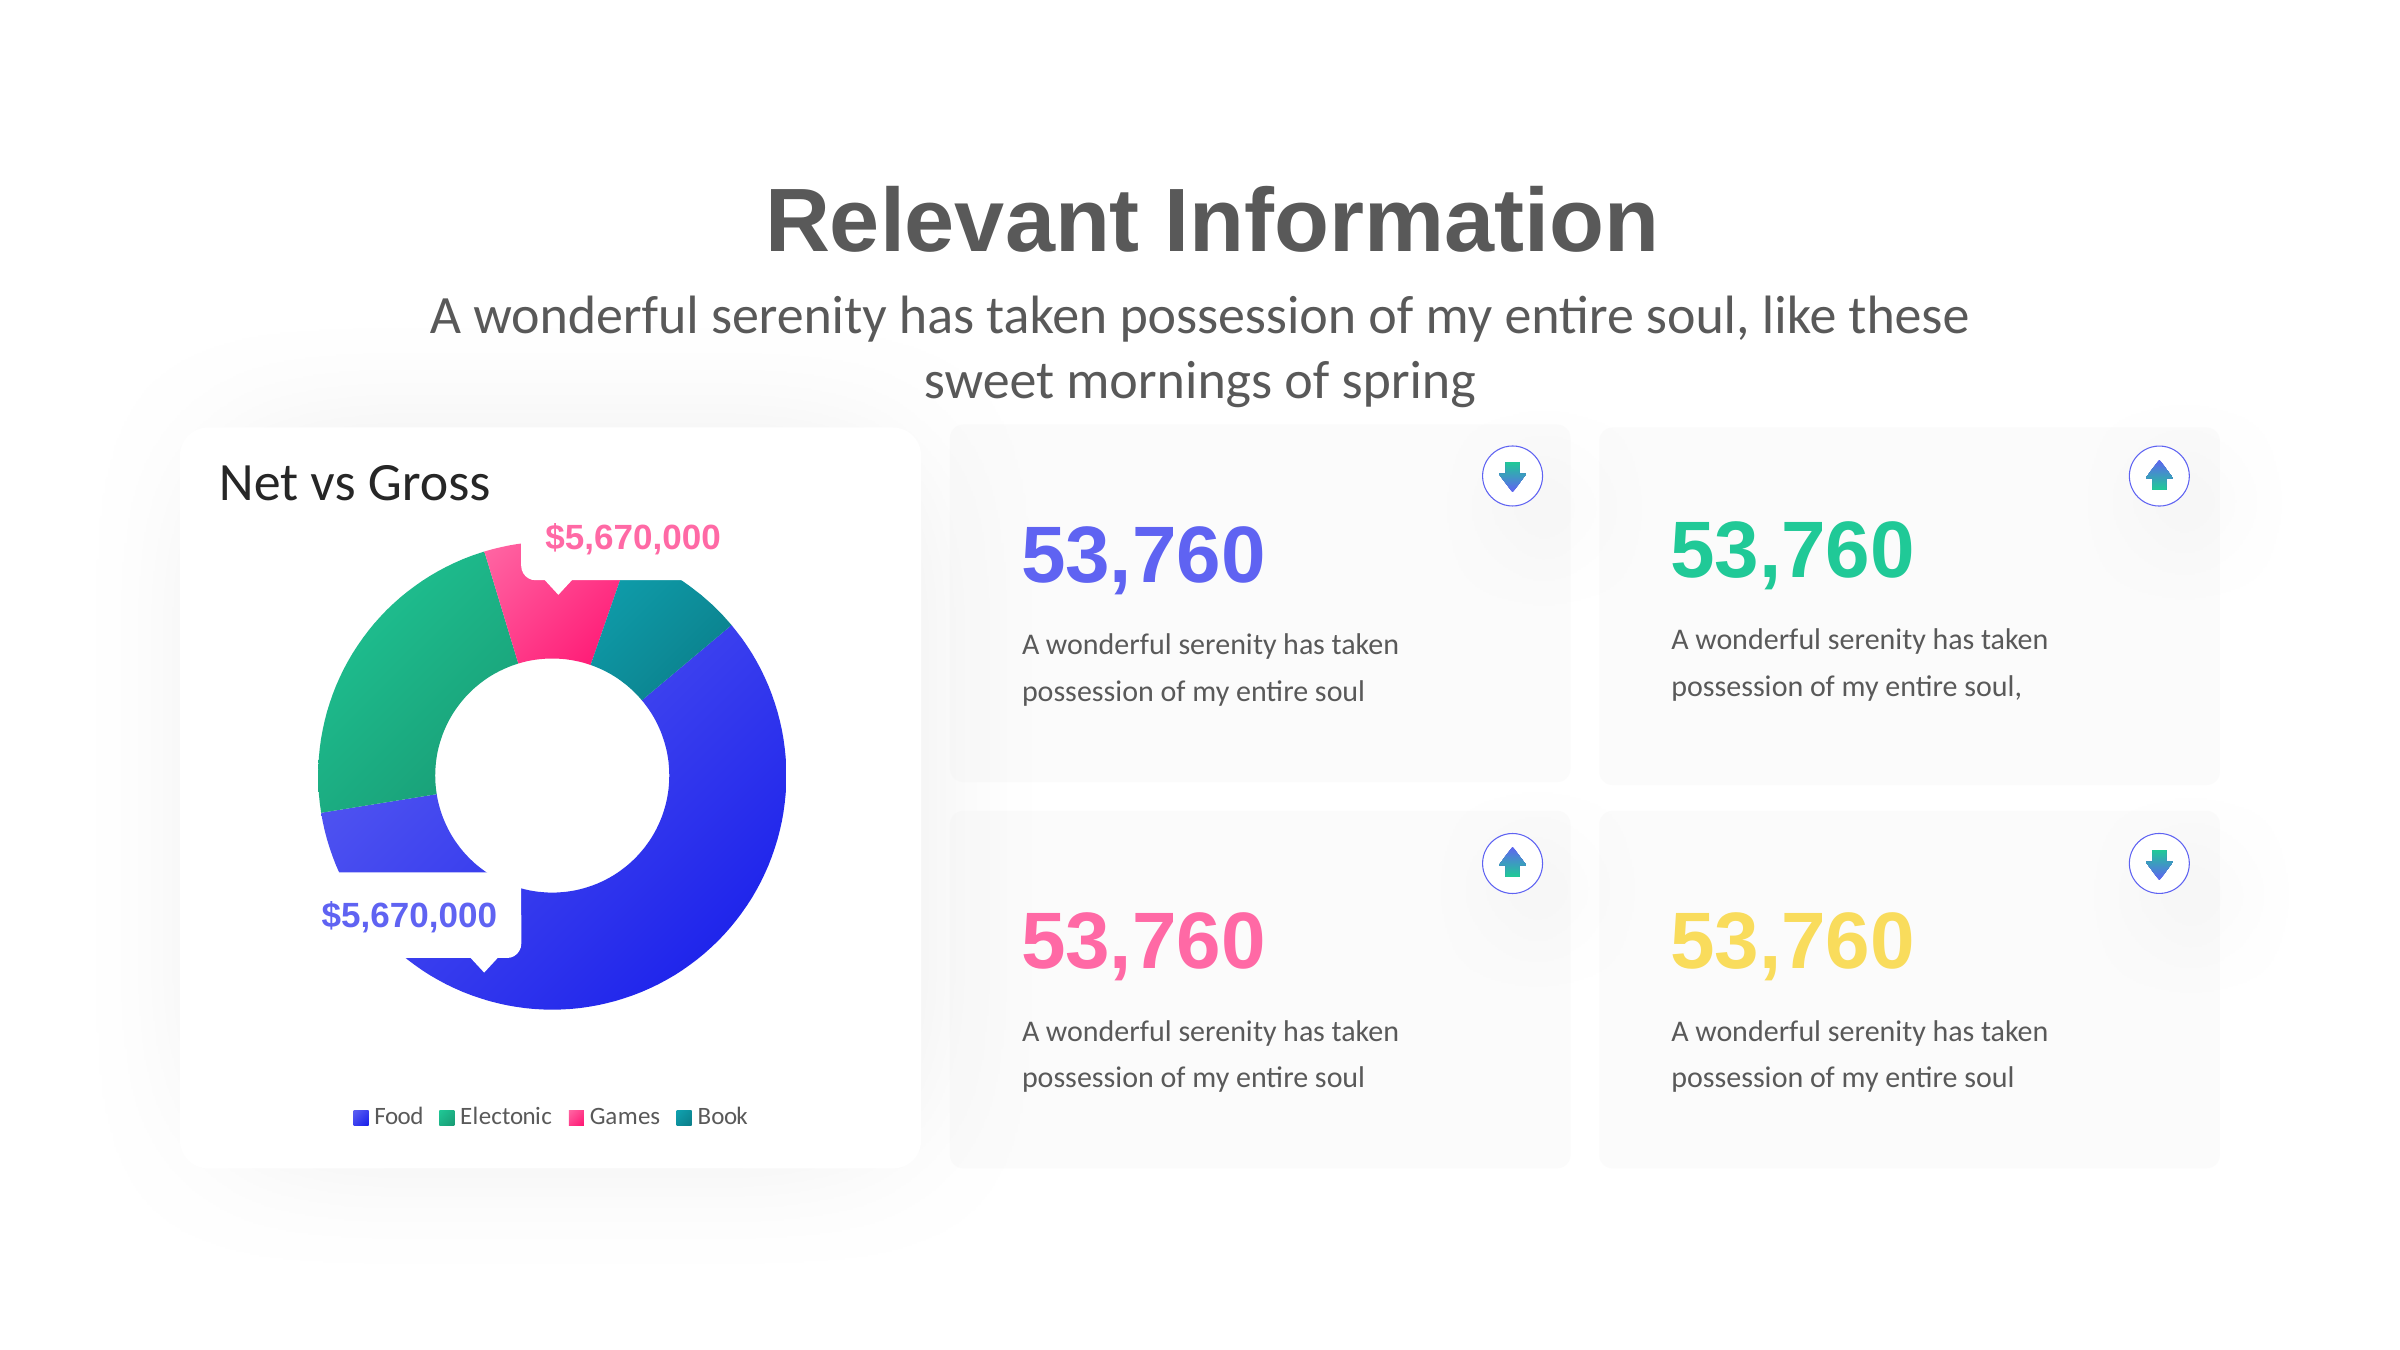

Relevant Information
A wonderful serenity has taken possession of my entire soul, like these sweet mornings of spring

Net vs Gross

53,760

$5,670,000
53,760

### Chart

| Category | Sales |
|---|---|
| Food | 8.2 |
| Electonic | 3.2 |
| Games | 1.4 |
| Book | 1.2 |
A wonderful serenity has taken possession of my entire soul,
A wonderful serenity has taken possession of my entire soul

$5,670,000
53,760
53,760
A wonderful serenity has taken possession of my entire soul
A wonderful serenity has taken possession of my entire soul